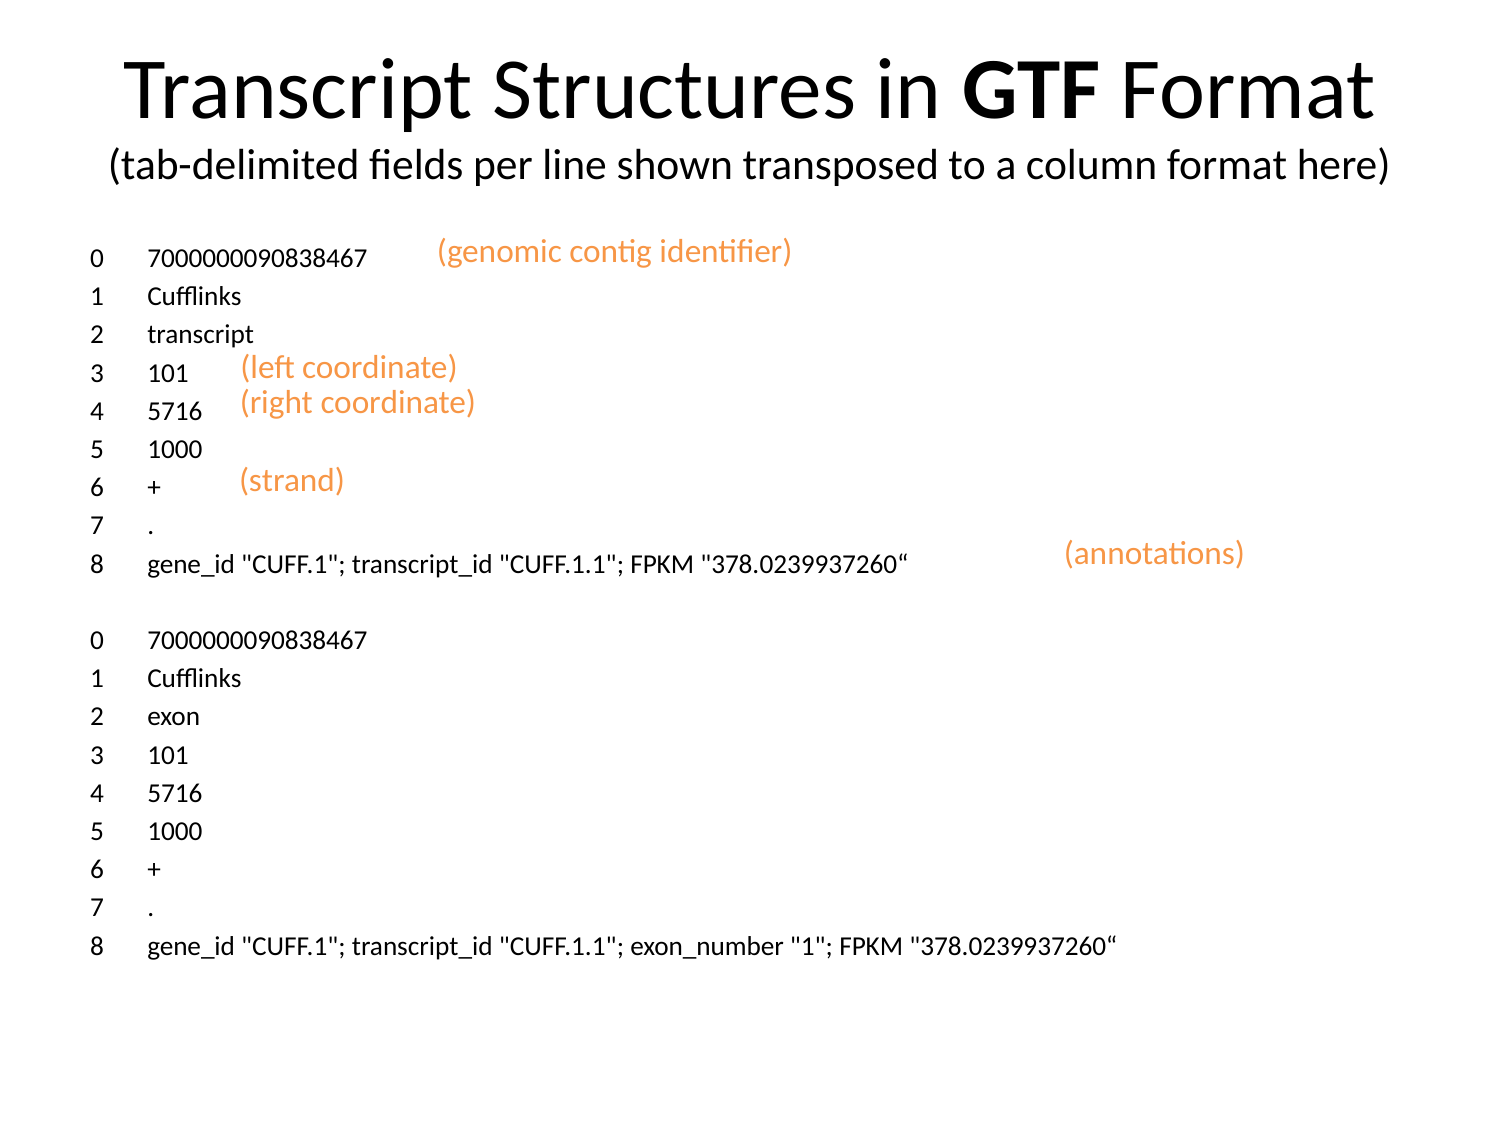

# Transcript Structures in GTF Format (tab-delimited fields per line shown transposed to a column format here)
(genomic contig identifier)
(left coordinate)
(right coordinate)
(strand)
(annotations)
0       7000000090838467
1       Cufflinks
2       transcript
3       101
4       5716
5       1000
6       +
7       .
8       gene_id "CUFF.1"; transcript_id "CUFF.1.1"; FPKM "378.0239937260“

0       7000000090838467
1       Cufflinks
2       exon
3       101
4       5716
5       1000
6       +
7       .
8       gene_id "CUFF.1"; transcript_id "CUFF.1.1"; exon_number "1"; FPKM "378.0239937260“